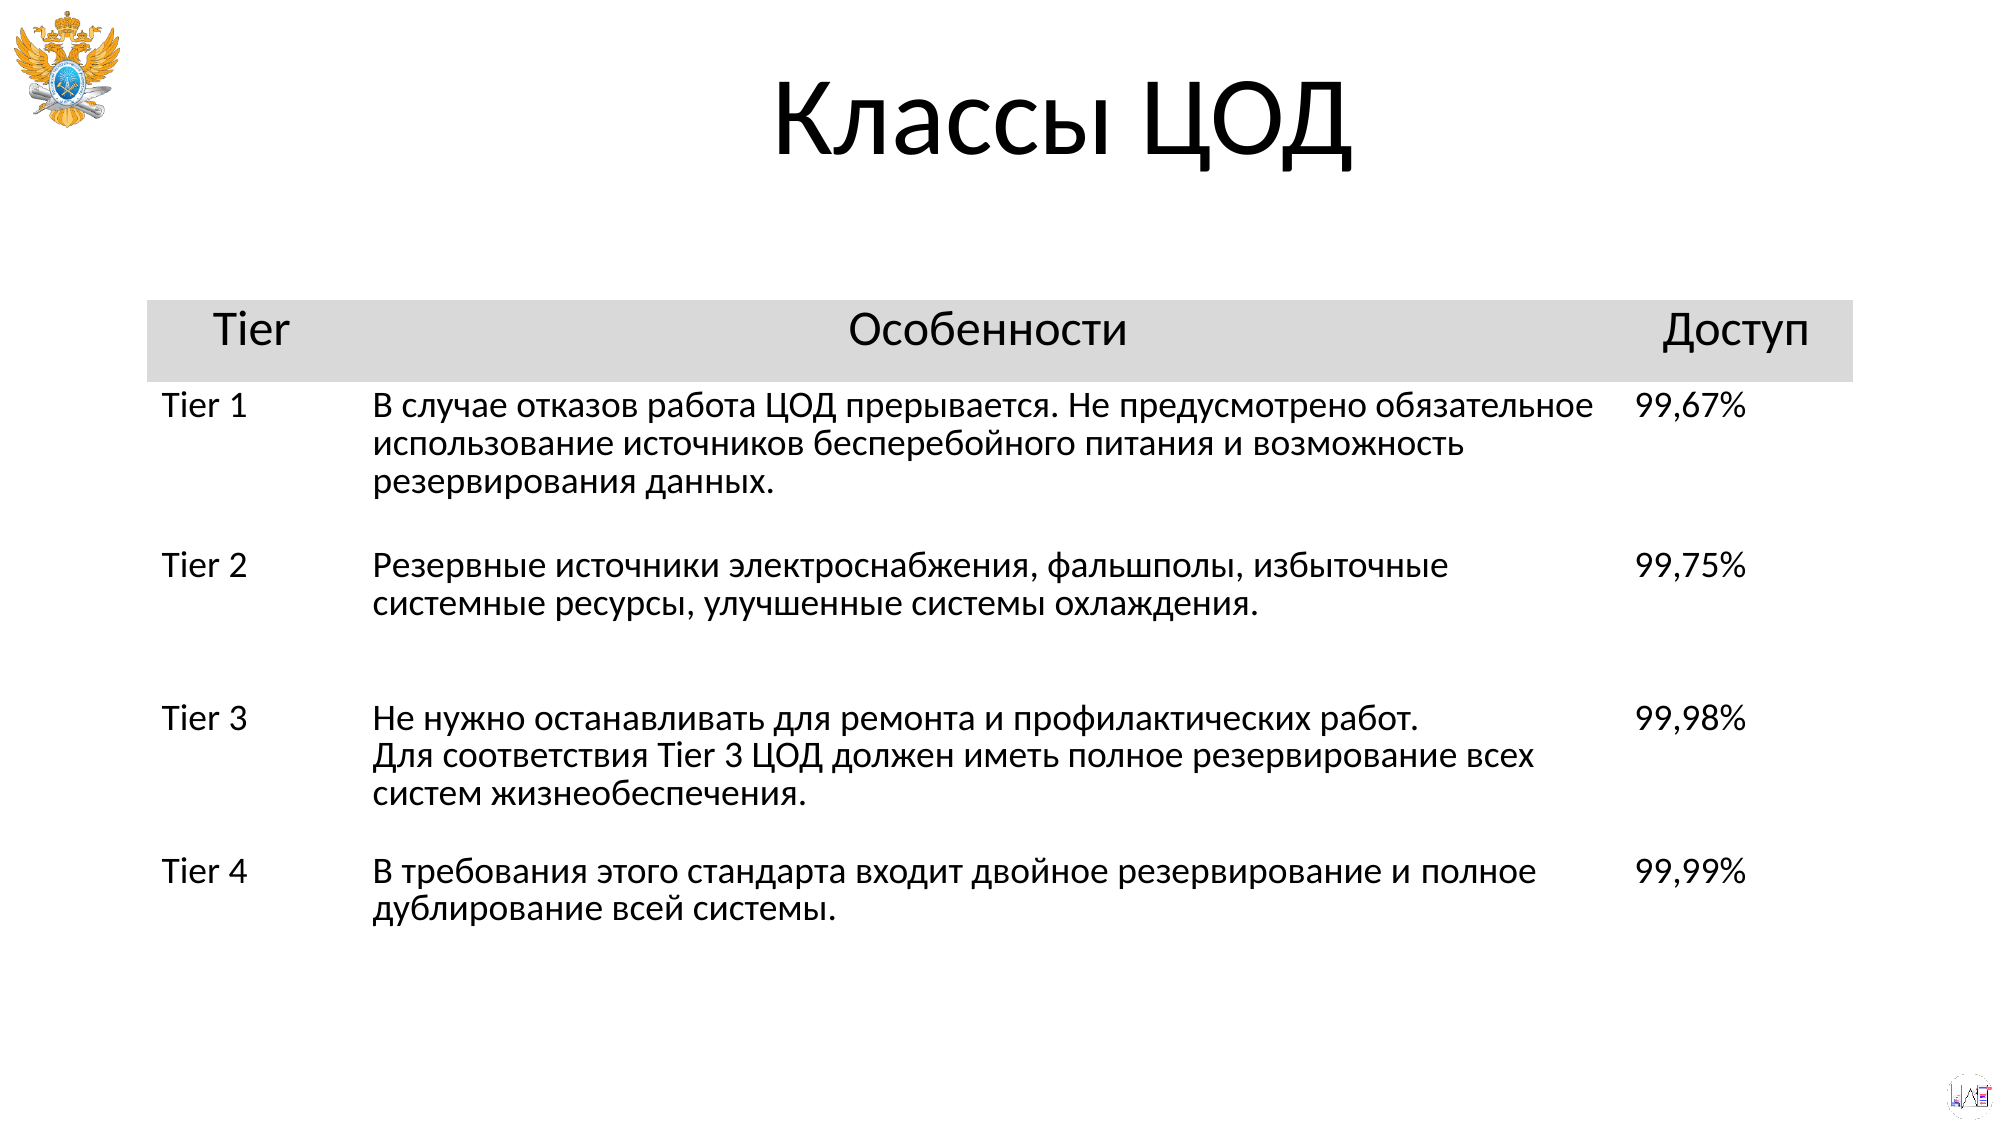

Классы ЦОД
| Tier | Особенности | Доступ |
| --- | --- | --- |
| Tier 1 | В случае отказов работа ЦОД прерывается. Не предусмотрено обязательное использование источников бесперебойного питания и возможность резервирования данных. | 99,67% |
| Tier 2 | Резервные источники электроснабжения, фальшполы, избыточные системные ресурсы, улучшенные системы охлаждения. | 99,75% |
| Tier 3 | Не нужно останавливать для ремонта и профилактических работ. Для соответствия Tier 3 ЦОД должен иметь полное резервирование всех систем жизнеобеспечения. | 99,98% |
| Tier 4 | В требования этого стандарта входит двойное резервирование и полное дублирование всей системы. | 99,99% |